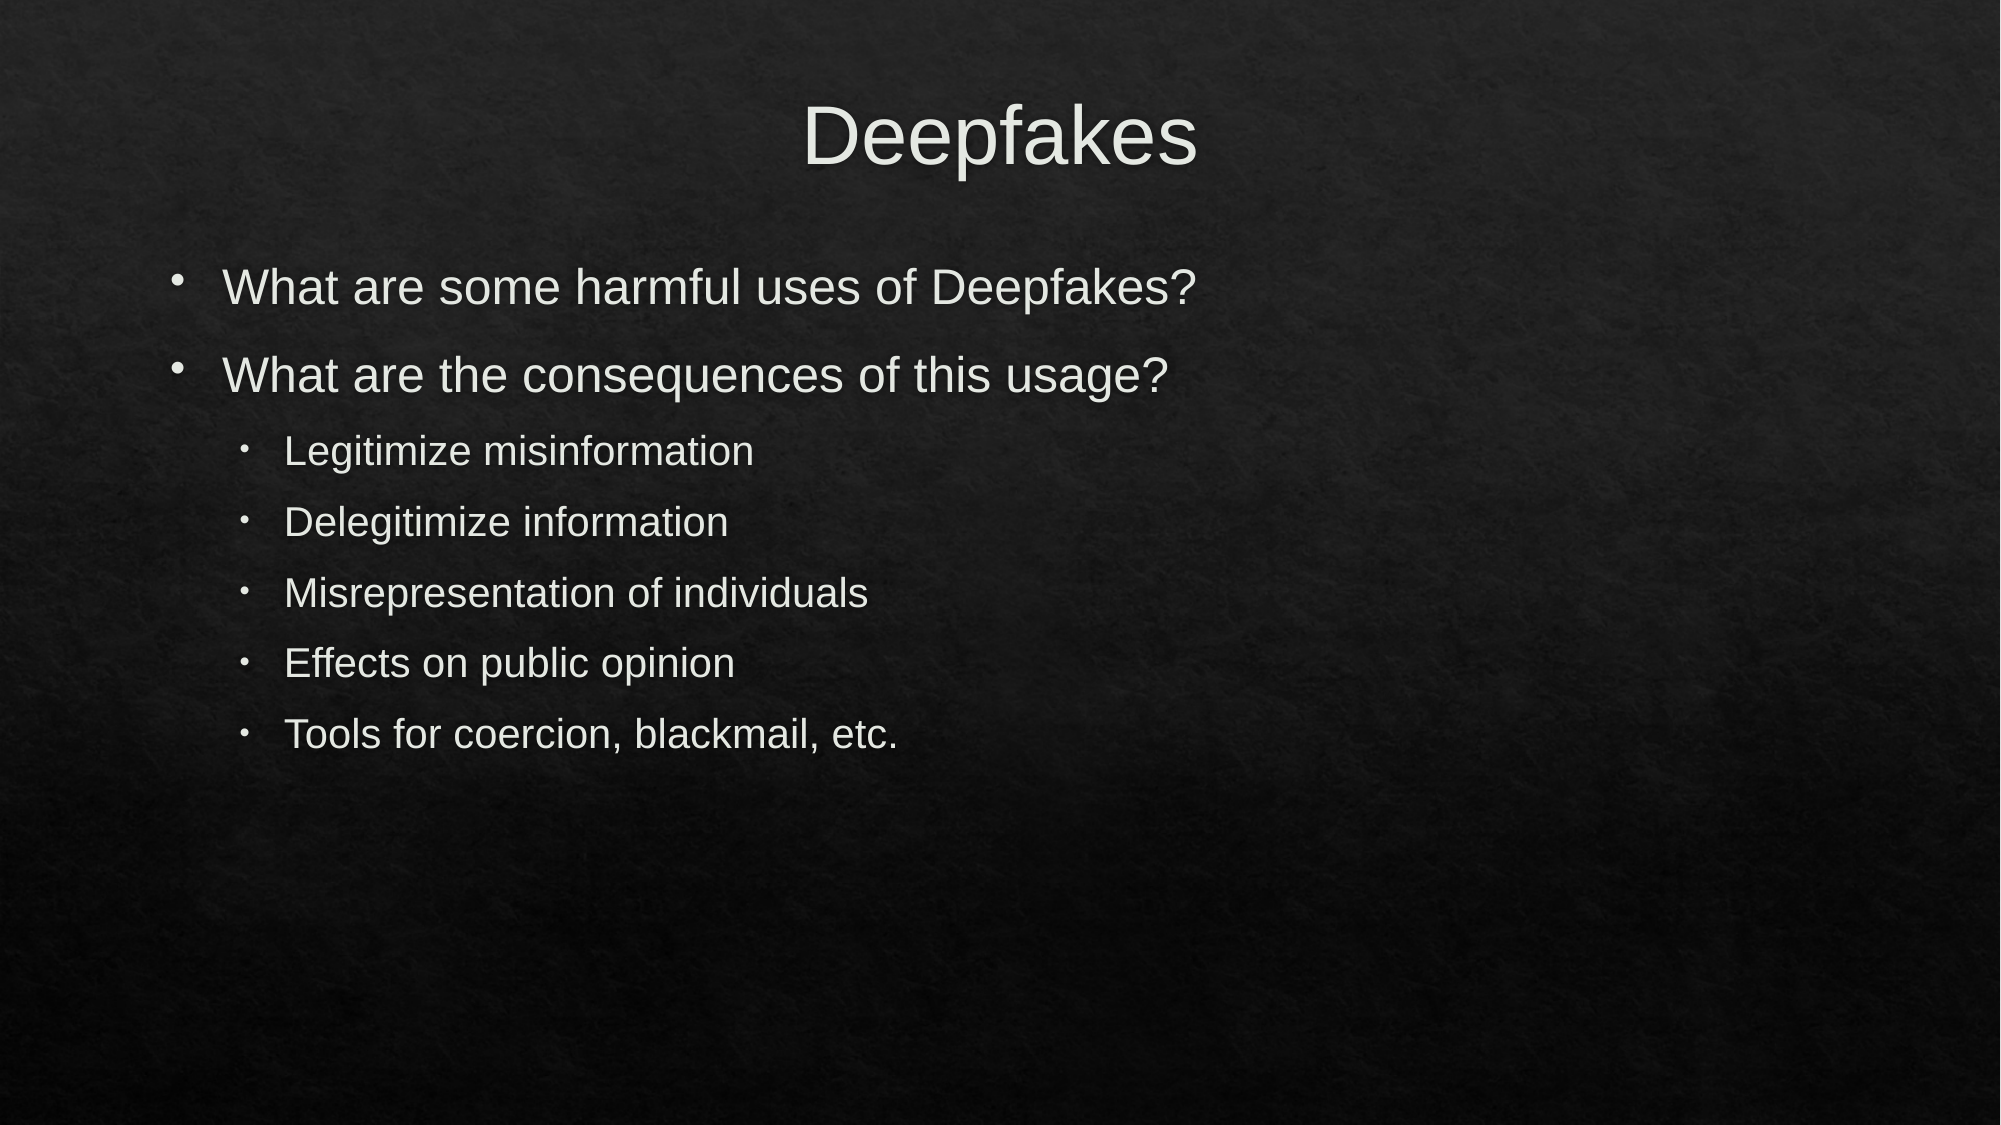

# Deepfakes
What are some harmful uses of Deepfakes?
What are the consequences of this usage?
Legitimize misinformation
Delegitimize information
Misrepresentation of individuals
Effects on public opinion
Tools for coercion, blackmail, etc.